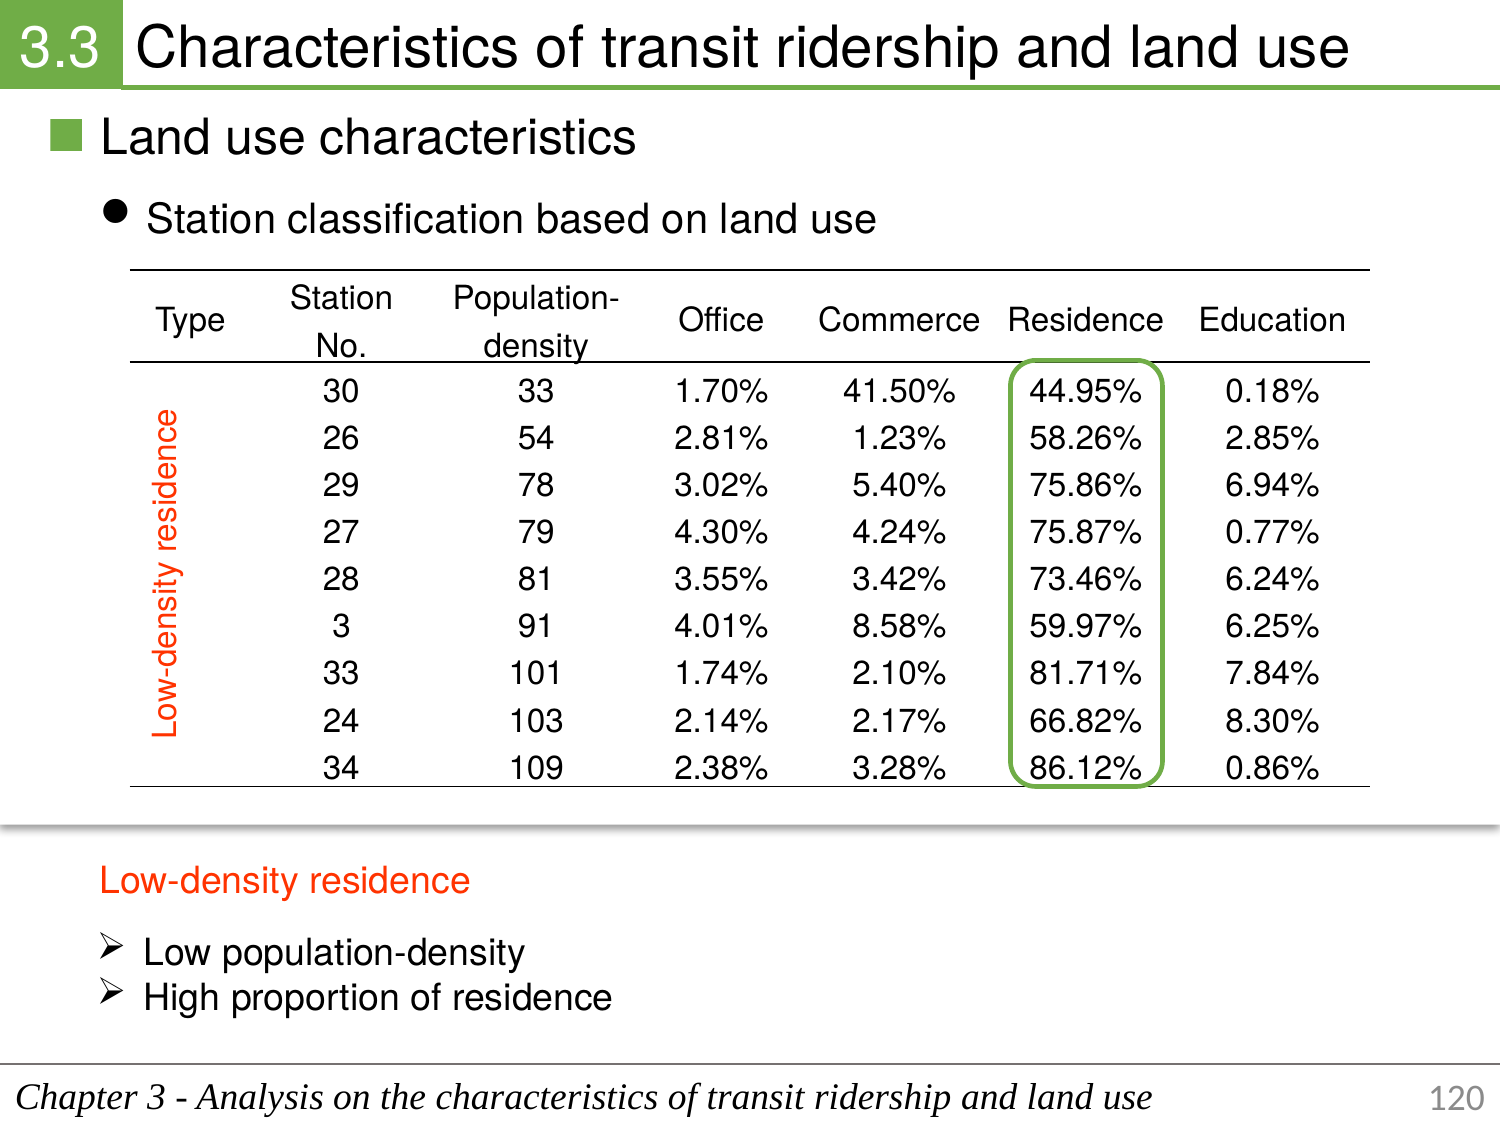

3.3
Characteristics of transit ridership and land use

Land use characteristics

Station classification based on land use
| Type | Station No. | Population-density | Office | Commerce | Residence | Education |
| --- | --- | --- | --- | --- | --- | --- |
| Low-density residence | 30 | 33 | 1.70% | 41.50% | 44.95% | 0.18% |
|  | 26 | 54 | 2.81% | 1.23% | 58.26% | 2.85% |
|  | 29 | 78 | 3.02% | 5.40% | 75.86% | 6.94% |
|  | 27 | 79 | 4.30% | 4.24% | 75.87% | 0.77% |
|  | 28 | 81 | 3.55% | 3.42% | 73.46% | 6.24% |
|  | 3 | 91 | 4.01% | 8.58% | 59.97% | 6.25% |
|  | 33 | 101 | 1.74% | 2.10% | 81.71% | 7.84% |
|  | 24 | 103 | 2.14% | 2.17% | 66.82% | 8.30% |
|  | 34 | 109 | 2.38% | 3.28% | 86.12% | 0.86% |

Low-density residence
Low population-density
High proportion of residence
Chapter 3 - Analysis on the characteristics of transit ridership and land use

120